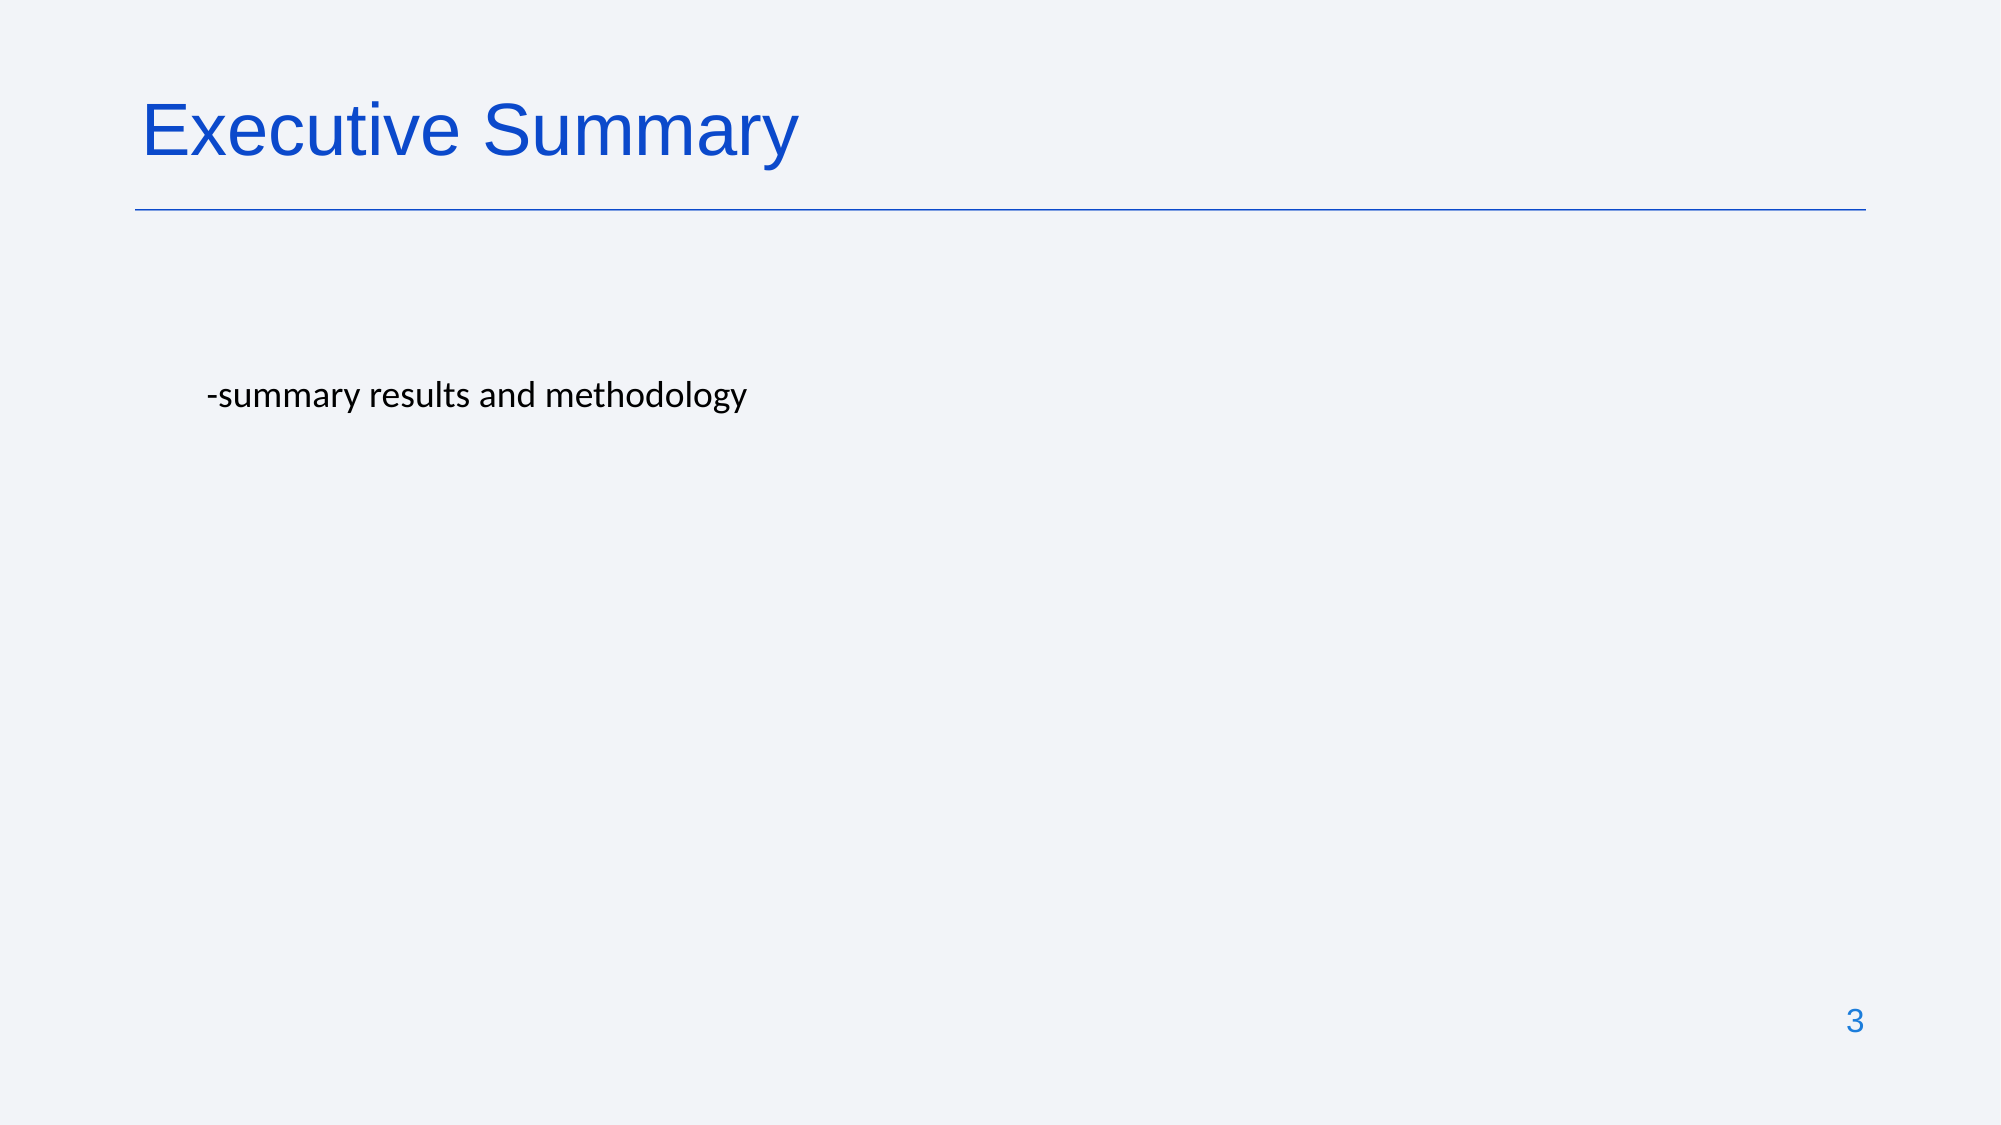

Executive Summary

-summary results and methodology
3